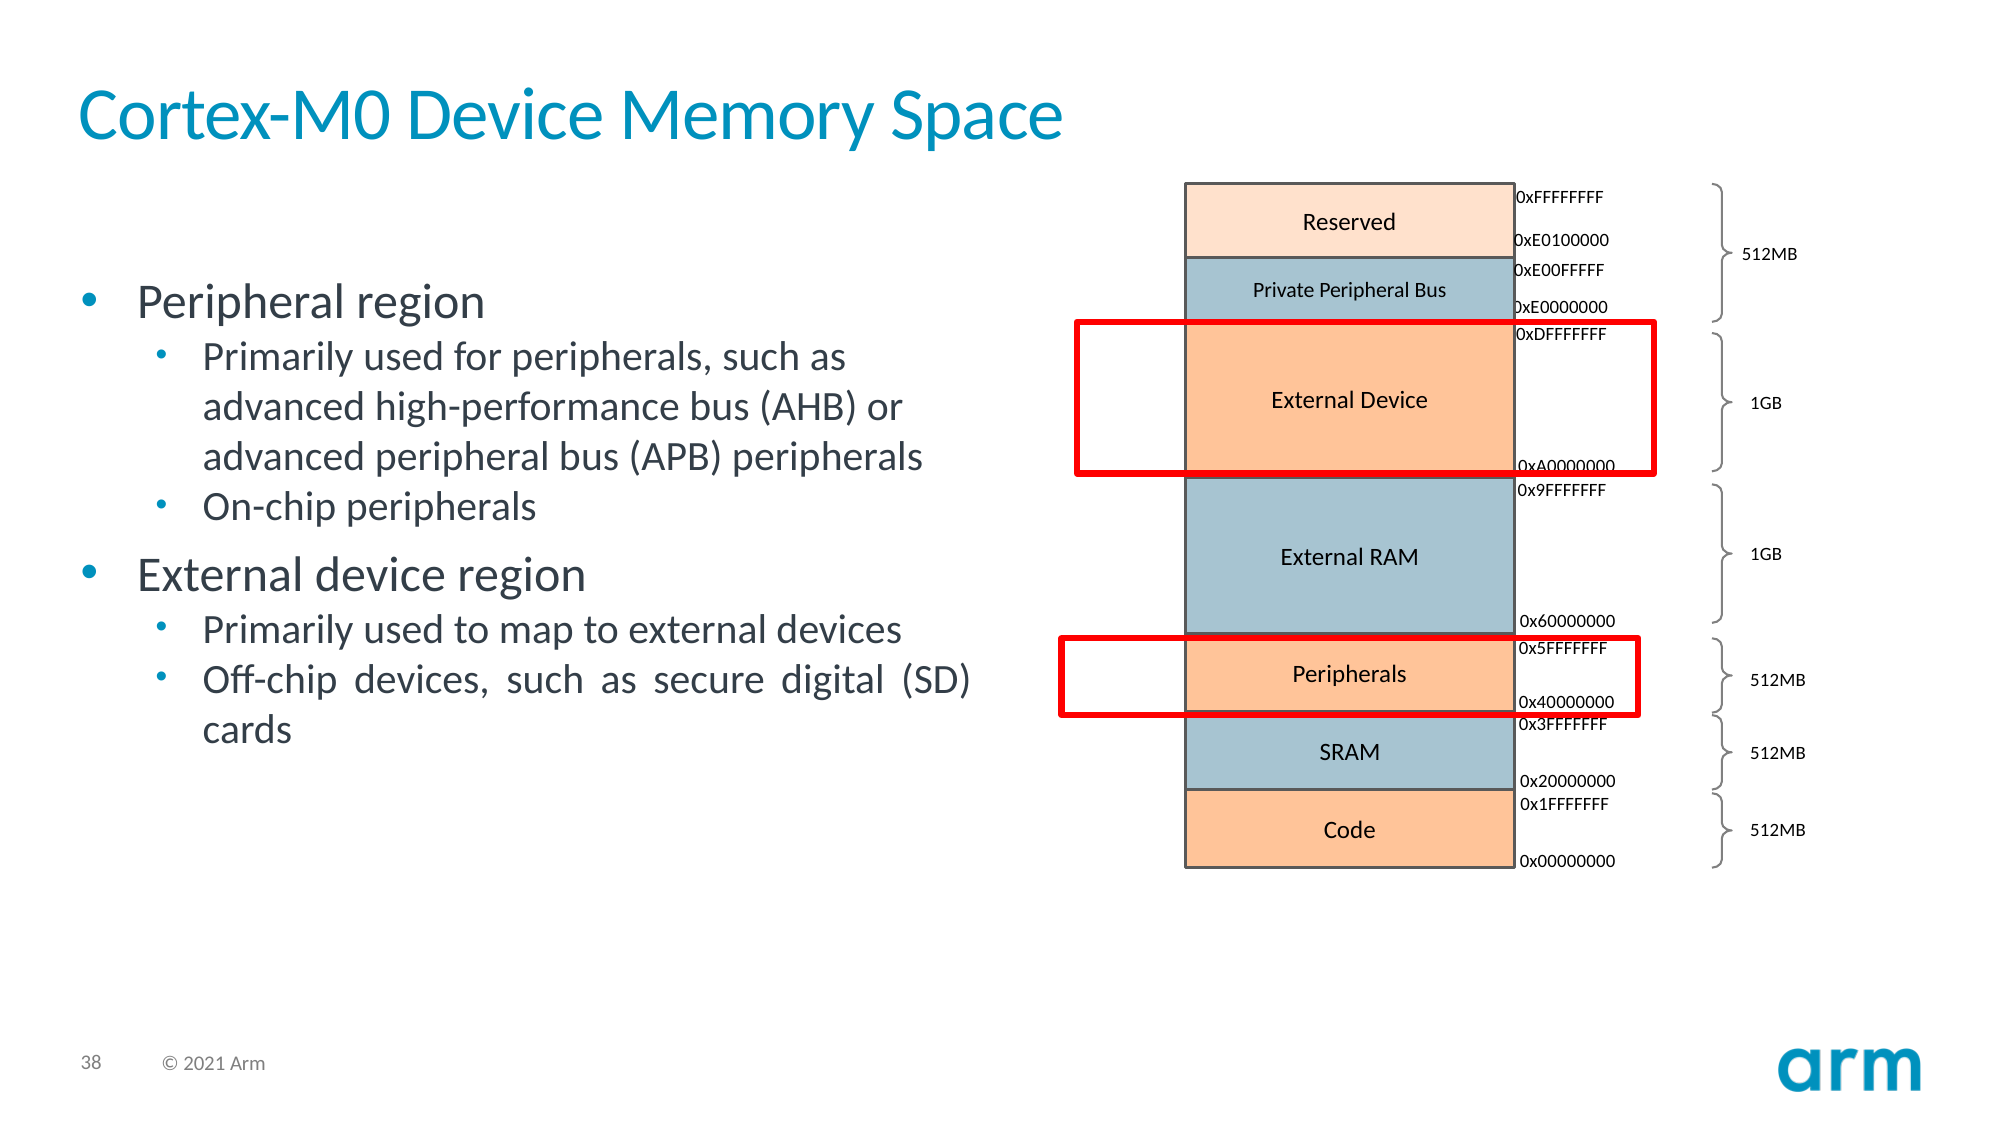

# Cortex-M0 Device Memory Space
0xFFFFFFFF
Reserved

0xE0100000
512MB
0xE00FFFFF
Private Peripheral Bus
Peripheral region
Primarily used for peripherals, such as advanced high-performance bus (AHB) or advanced peripheral bus (APB) peripherals
On-chip peripherals
External device region
Primarily used to map to external devices
Off-chip devices, such as secure digital (SD) cards

0xE0000000
0xDFFFFFFF
External Device

1GB
0xA0000000
0x9FFFFFFF
External RAM

1GB
0x60000000
0x5FFFFFFF
Peripherals

512MB
0x40000000
0x3FFFFFFF
SRAM

512MB
0x20000000
0x1FFFFFFF
Code

512MB
0x00000000